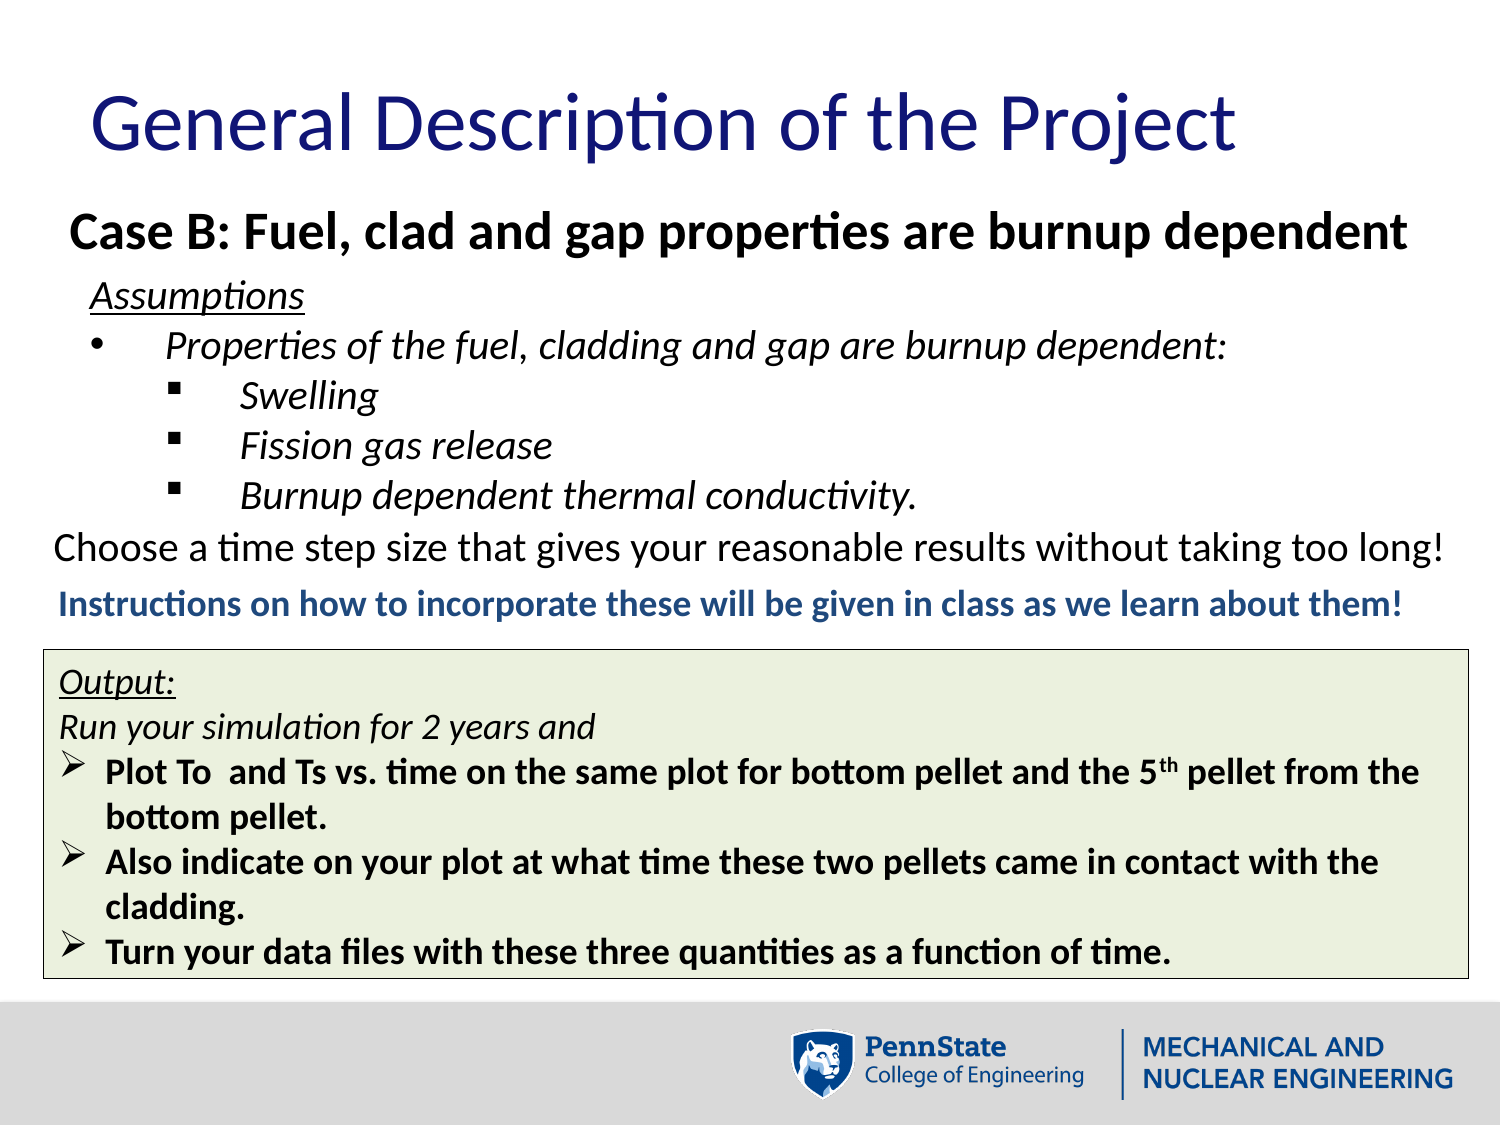

# General Description of the Project
Case B: Fuel, clad and gap properties are burnup dependent
Assumptions
Properties of the fuel, cladding and gap are burnup dependent:
Swelling
Fission gas release
Burnup dependent thermal conductivity.
Choose a time step size that gives your reasonable results without taking too long!
Instructions on how to incorporate these will be given in class as we learn about them!
Output:
Run your simulation for 2 years and
Plot To  and Ts vs. time on the same plot for bottom pellet and the 5th pellet from the bottom pellet.
Also indicate on your plot at what time these two pellets came in contact with the cladding.
Turn your data files with these three quantities as a function of time.